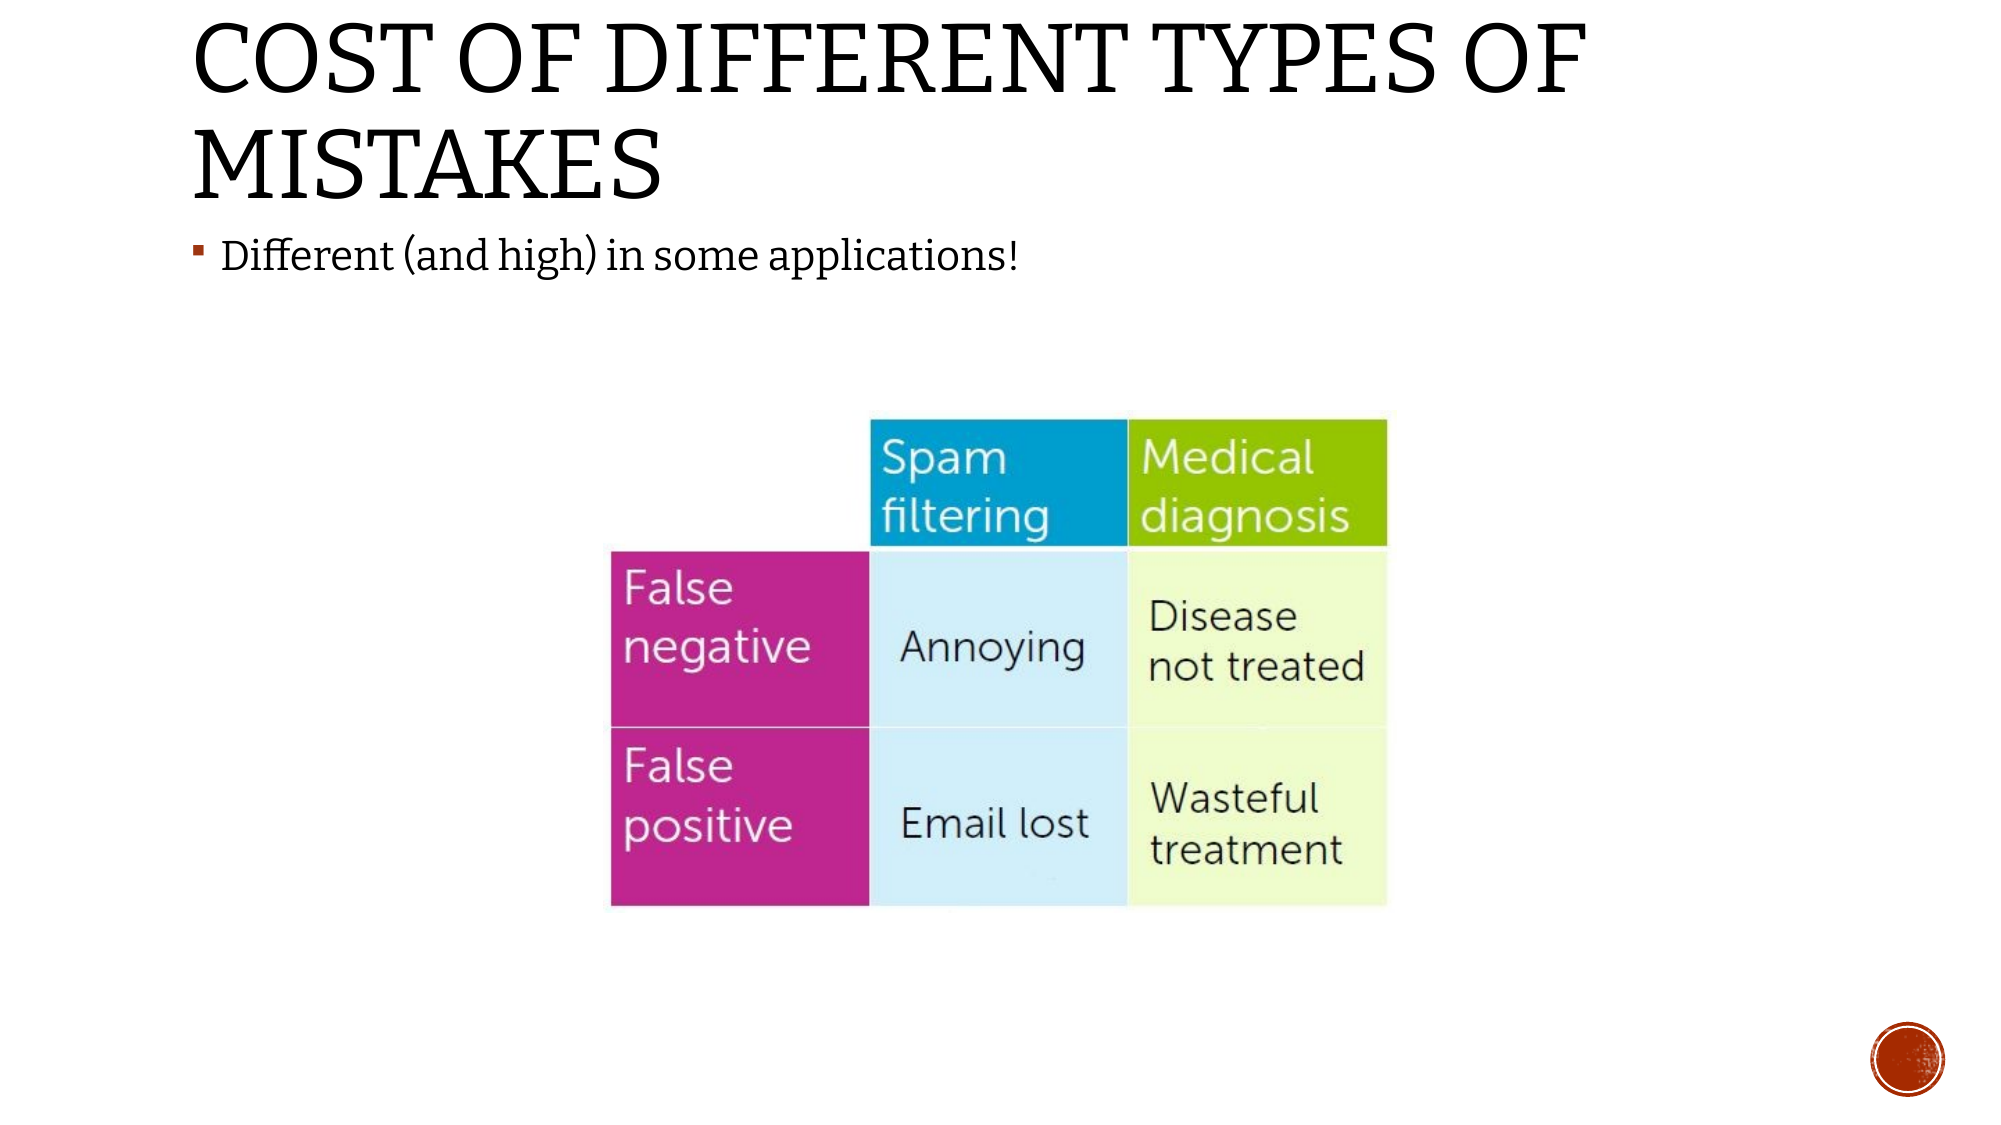

# Cost of different types of mistakes
Different (and high) in some applications!